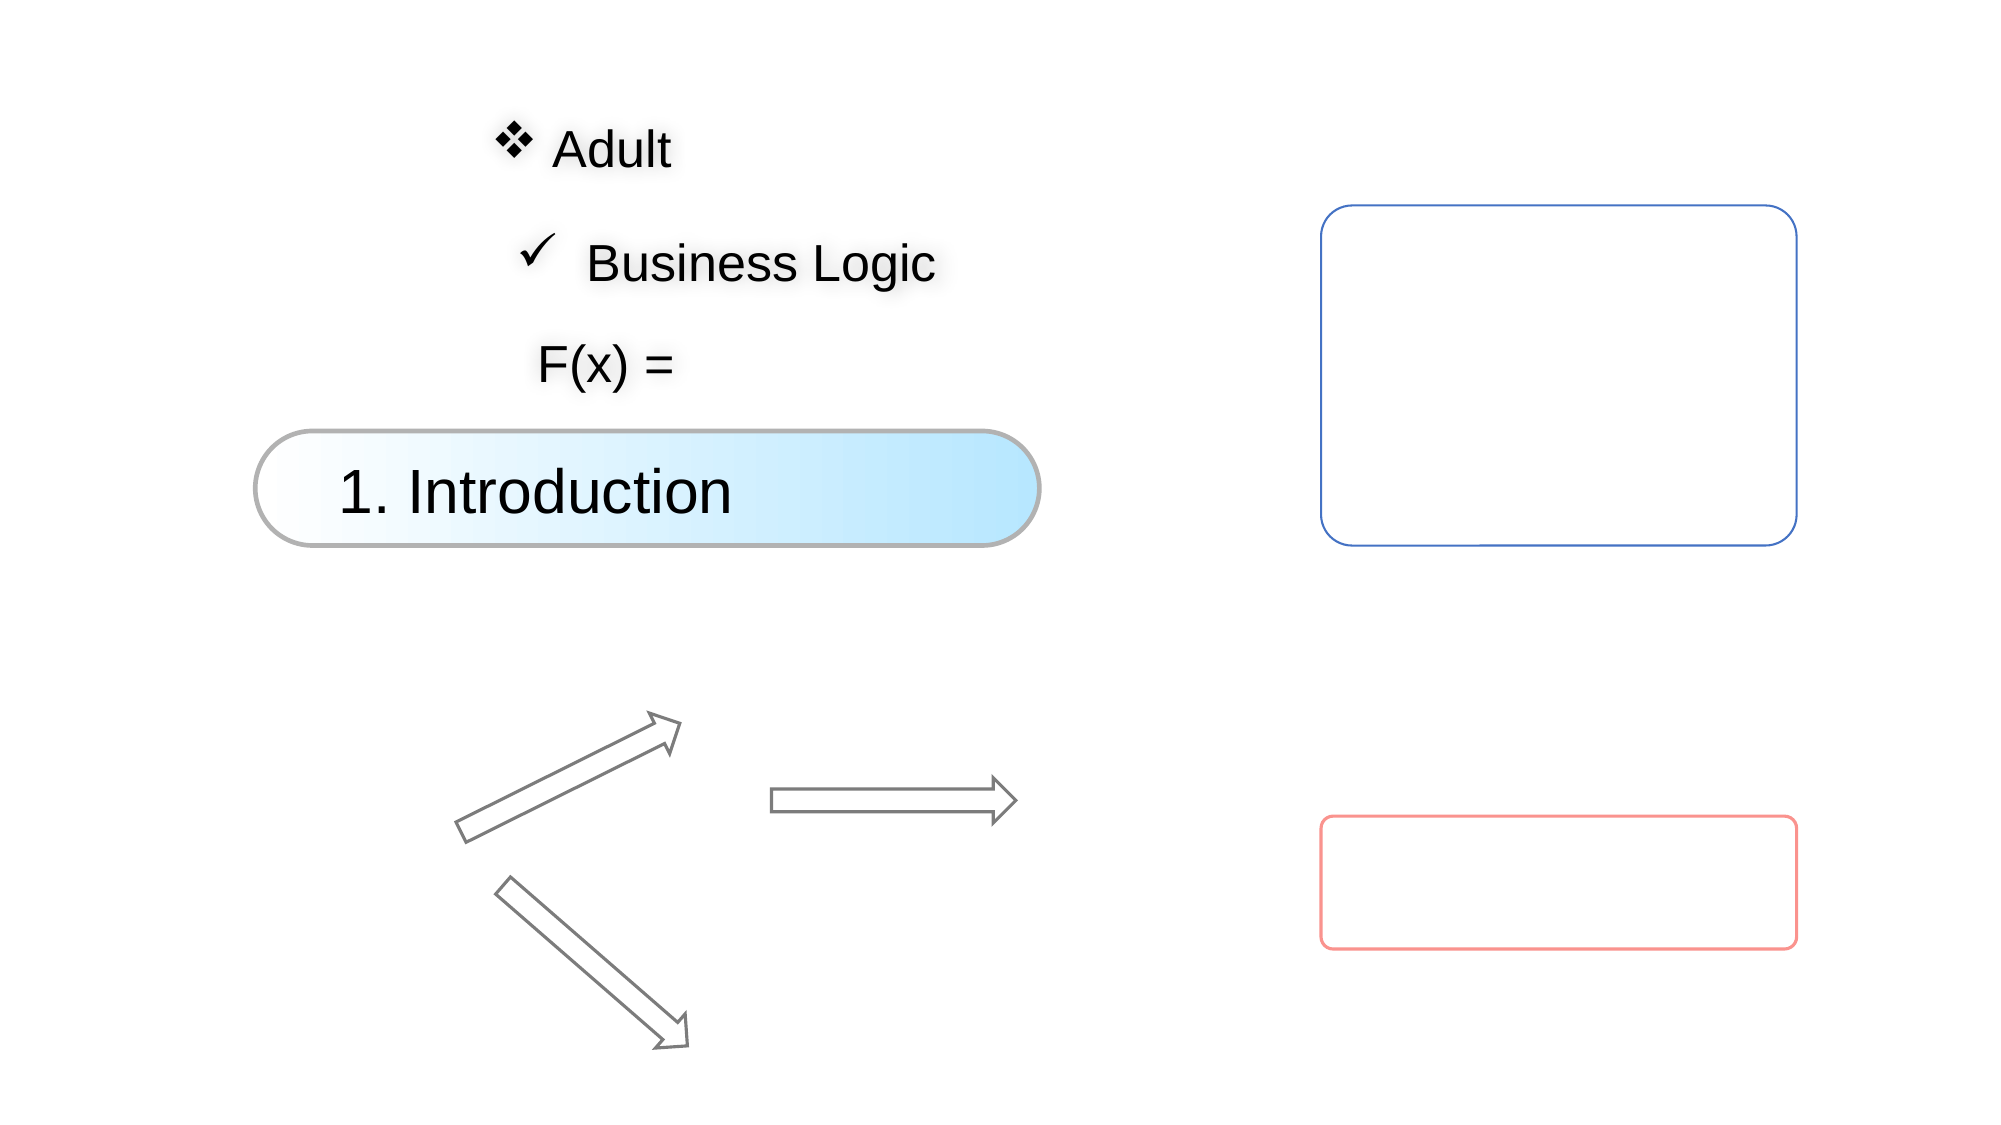

Adult

 Business Logic
F(x) =
   1. Introduction